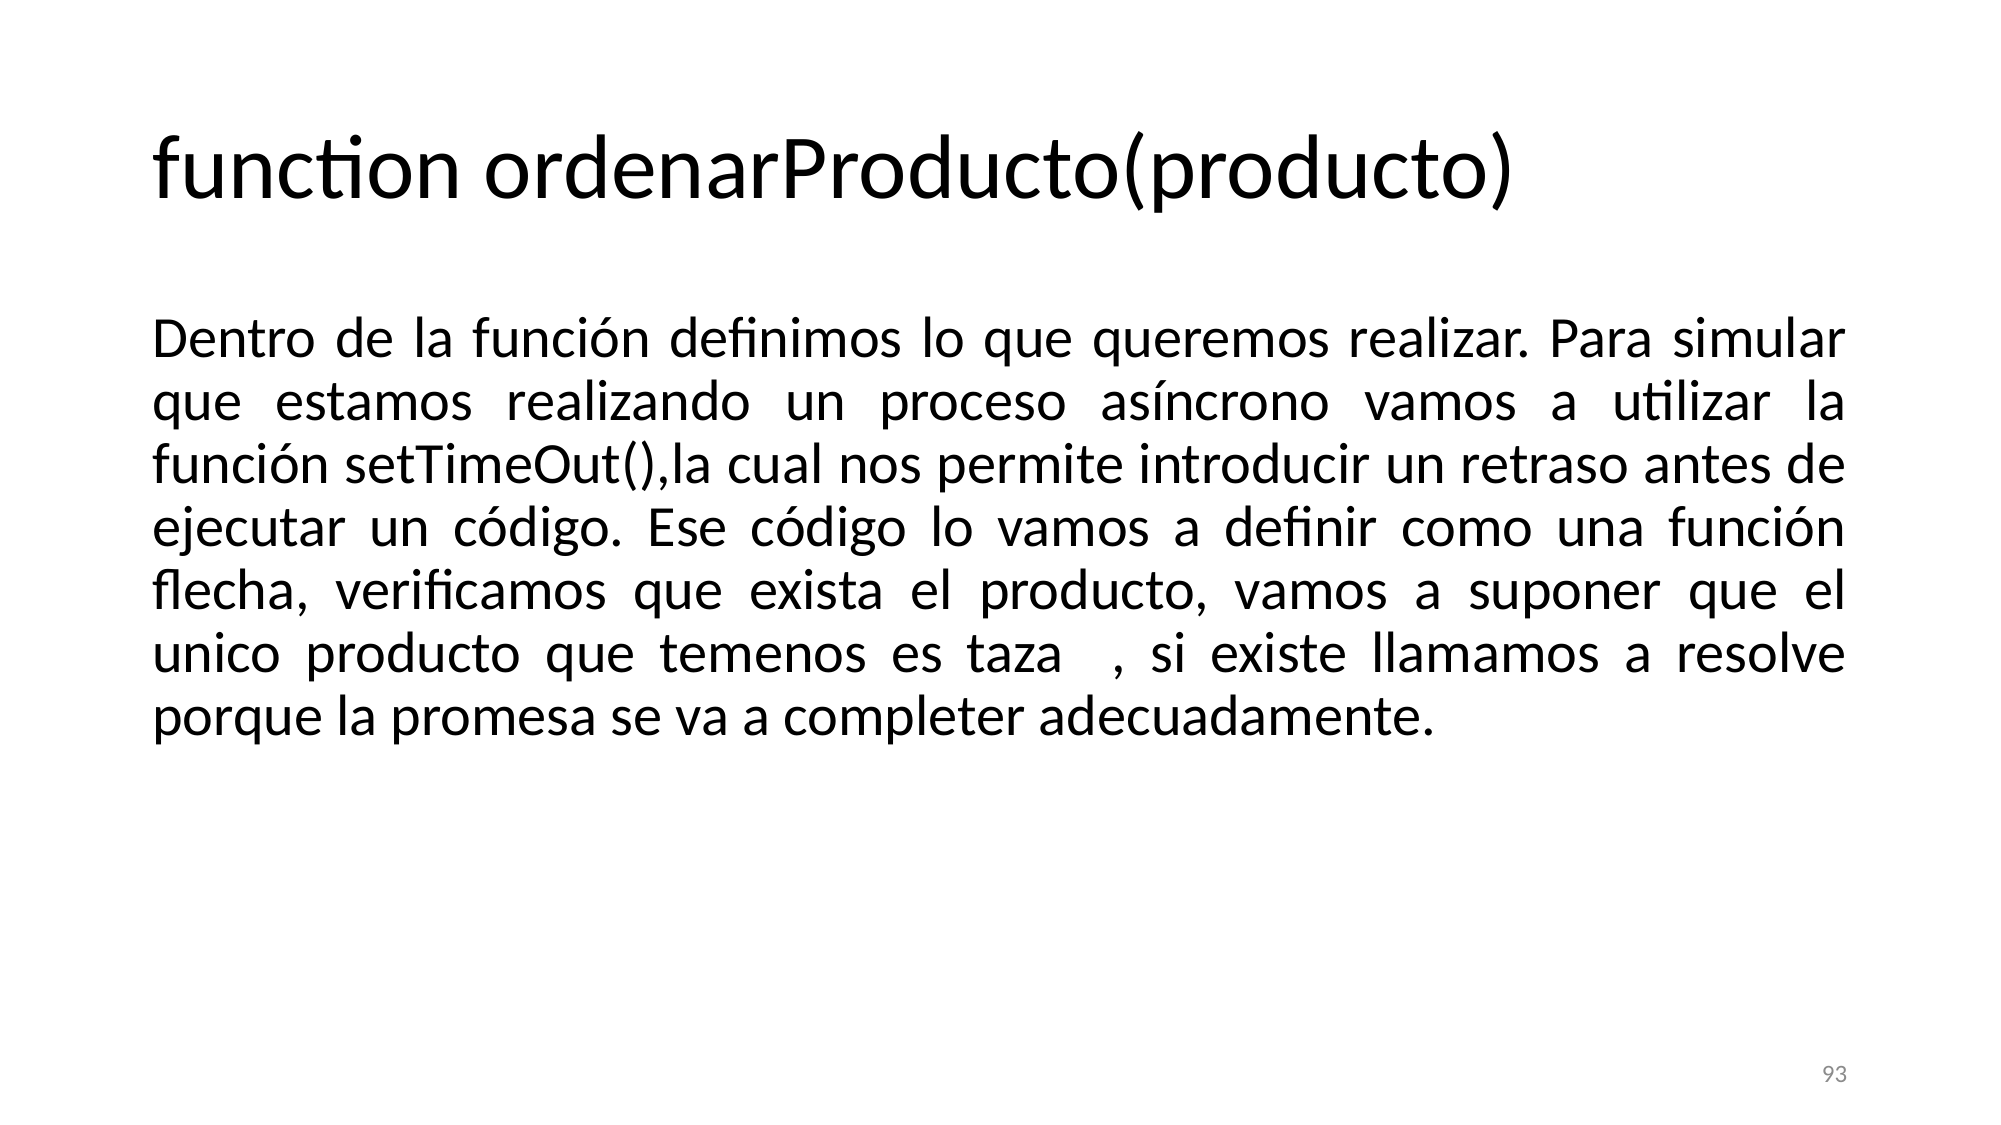

# function ordenarProducto(producto)
Dentro de la función definimos lo que queremos realizar. Para simular que estamos realizando un proceso asíncrono vamos a utilizar la función setTimeOut(),la cual nos permite introducir un retraso antes de ejecutar un código. Ese código lo vamos a definir como una función flecha, verificamos que exista el producto, vamos a suponer que el unico producto que temenos es taza  , si existe llamamos a resolve porque la promesa se va a completer adecuadamente.

93